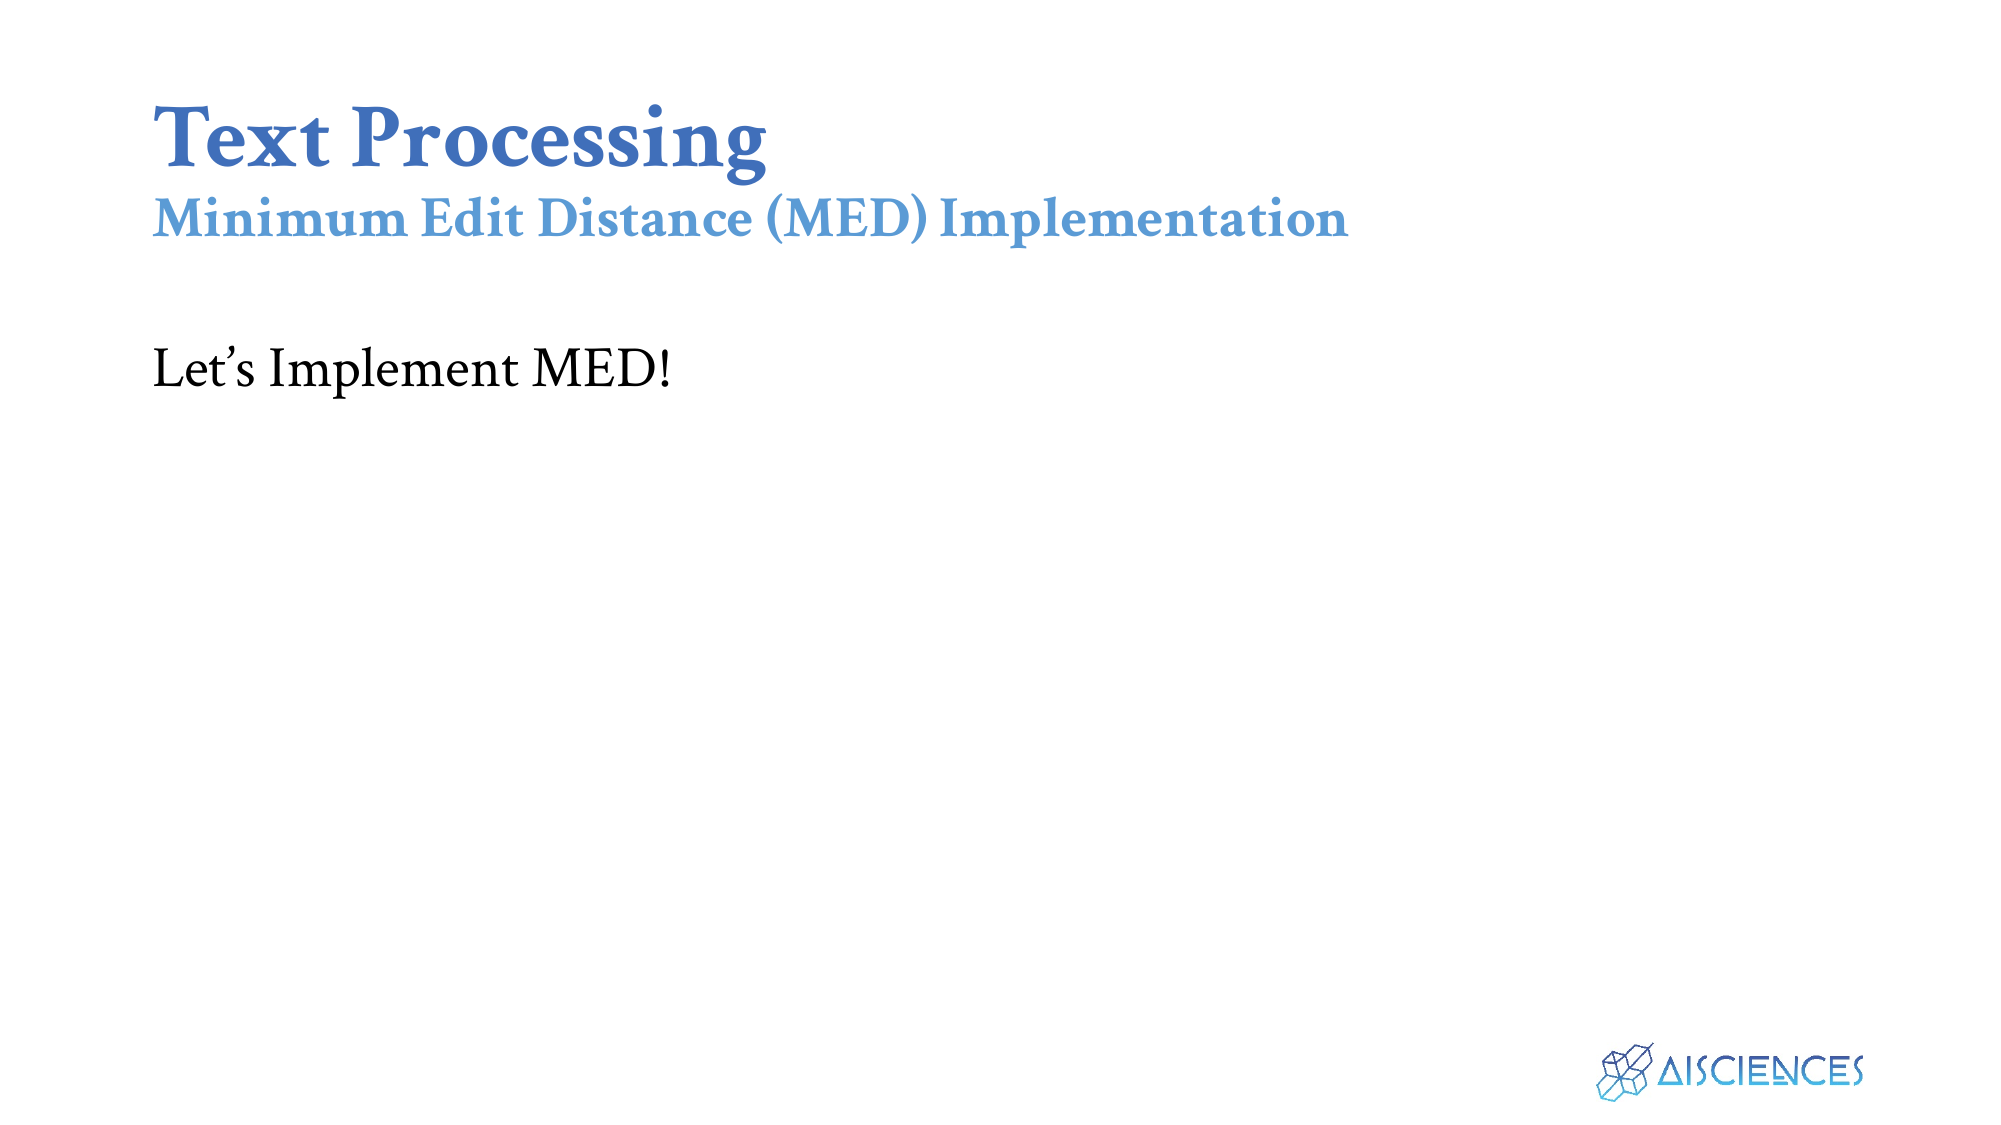

# Text Processing Minimum Edit Distance (MED) Implementation
Let’s Implement MED!